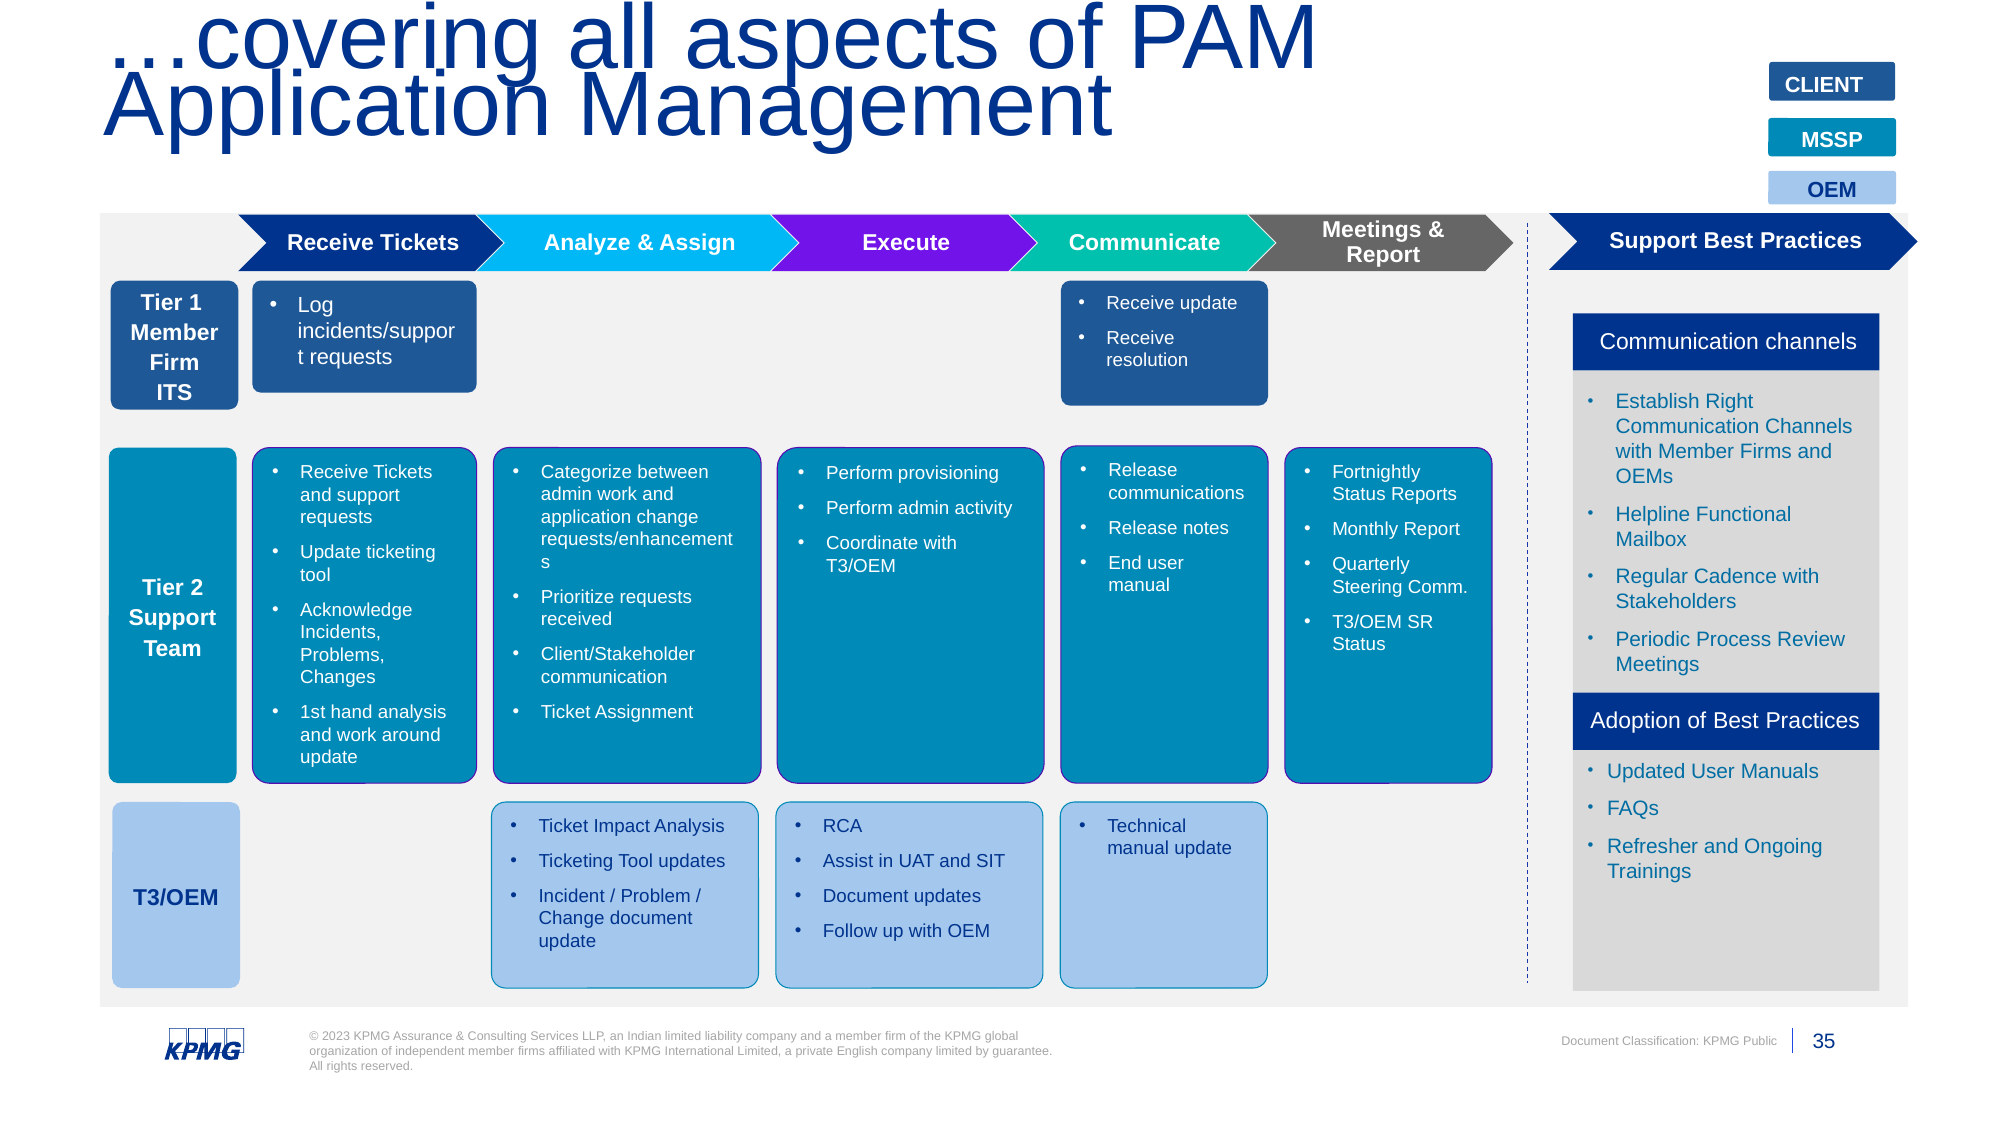

# …covering all aspects of PAM Application Management
CLIENT
MSSP
OEM

Support Best Practices

Receive Tickets
Analyze & Assign
Execute
Communicate
Meetings & Report
Receive update
Receive resolution
Tier 1
Member Firm
ITS
Log incidents/support requests
Communication channels
Establish Right Communication Channels with Member Firms and OEMs
Helpline Functional Mailbox
Regular Cadence with Stakeholders
Periodic Process Review Meetings
Release communications
Release notes
End user manual
Receive Tickets  and support requests
Update ticketing tool
Acknowledge Incidents, Problems, Changes
1st hand analysis and work around update
Categorize between admin work and application change requests/enhancements
Prioritize requests received
Client/Stakeholder communication
Ticket Assignment
Perform provisioning
Perform admin activity
Coordinate with T3/OEM
Fortnightly Status Reports
Monthly Report
Quarterly Steering Comm.
T3/OEM SR Status
Tier 2 Support Team
Adoption of Best Practices
Updated User Manuals
FAQs
Refresher and Ongoing Trainings
Ticket Impact Analysis
Ticketing Tool updates
Incident / Problem / Change document update
RCA
Assist in UAT and SIT
Document updates
Follow up with OEM
Technical manual update
T3/OEM